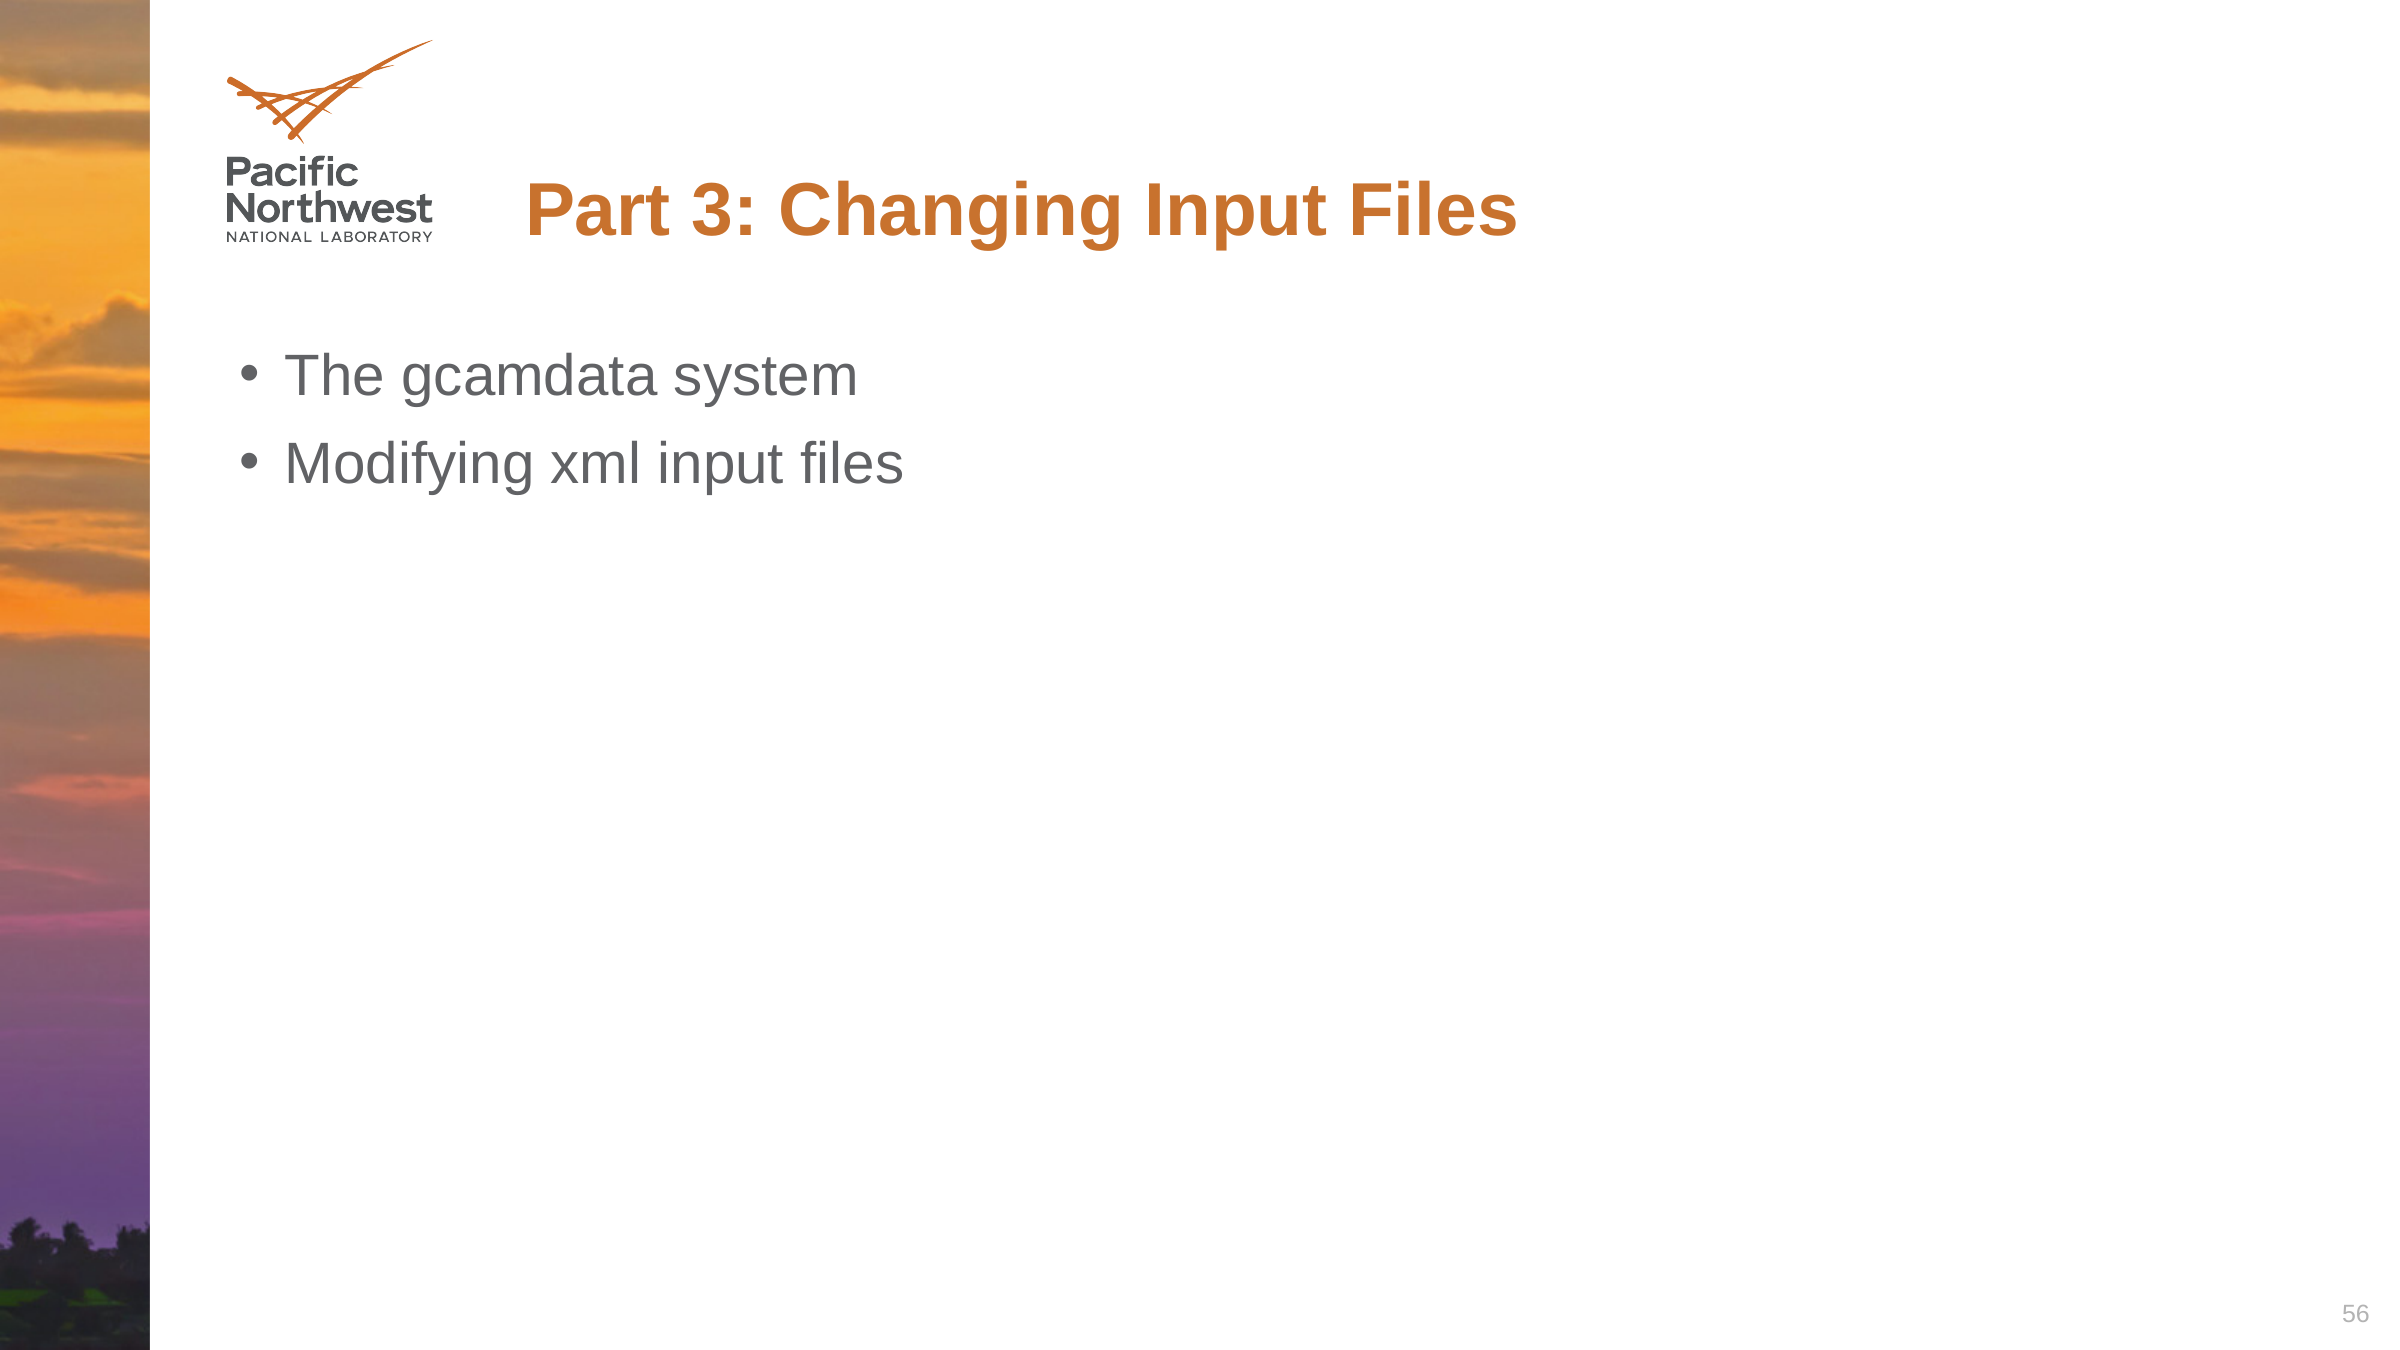

# Part 3: Changing Input Files
The gcamdata system
Modifying xml input files

56